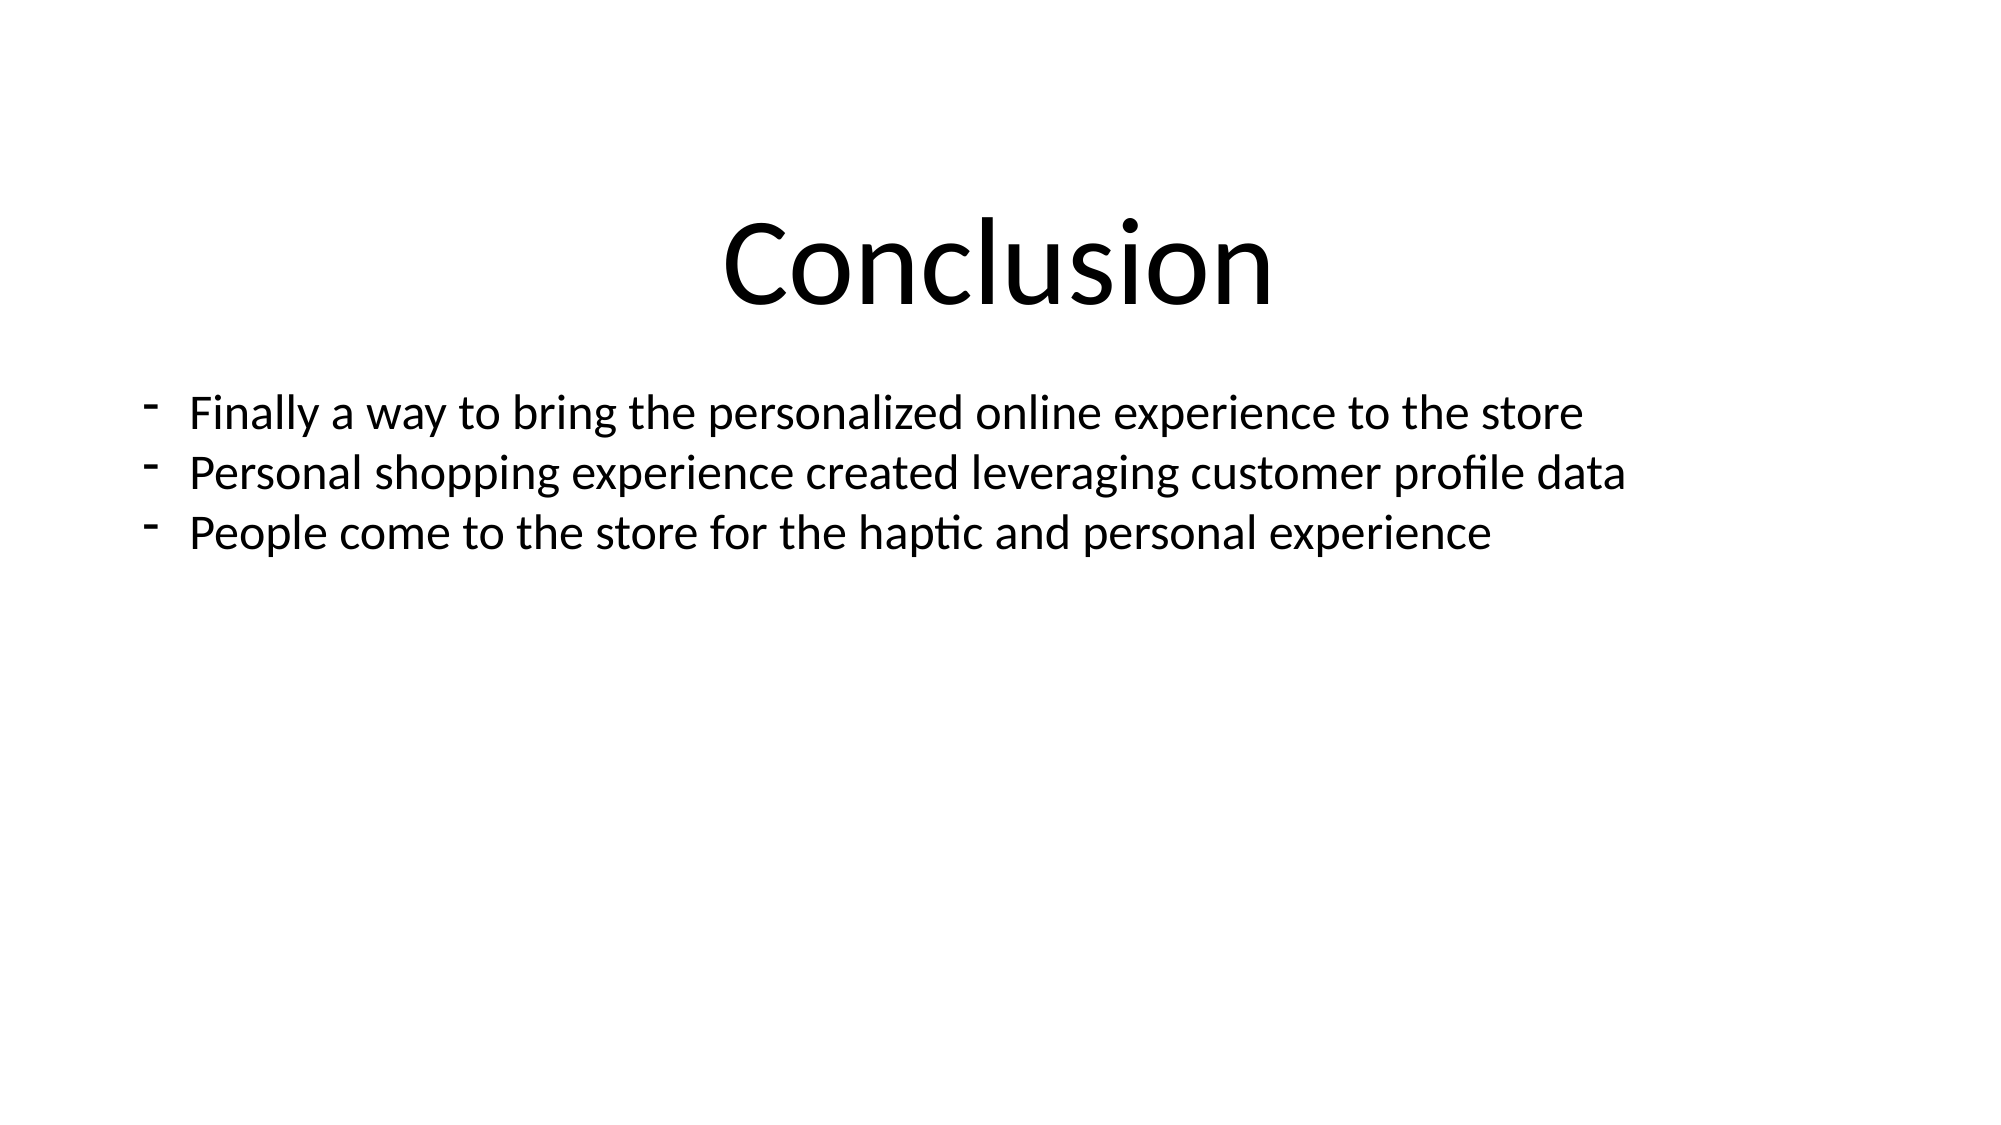

# Conclusion
Finally a way to bring the personalized online experience to the store
Personal shopping experience created leveraging customer profile data
People come to the store for the haptic and personal experience